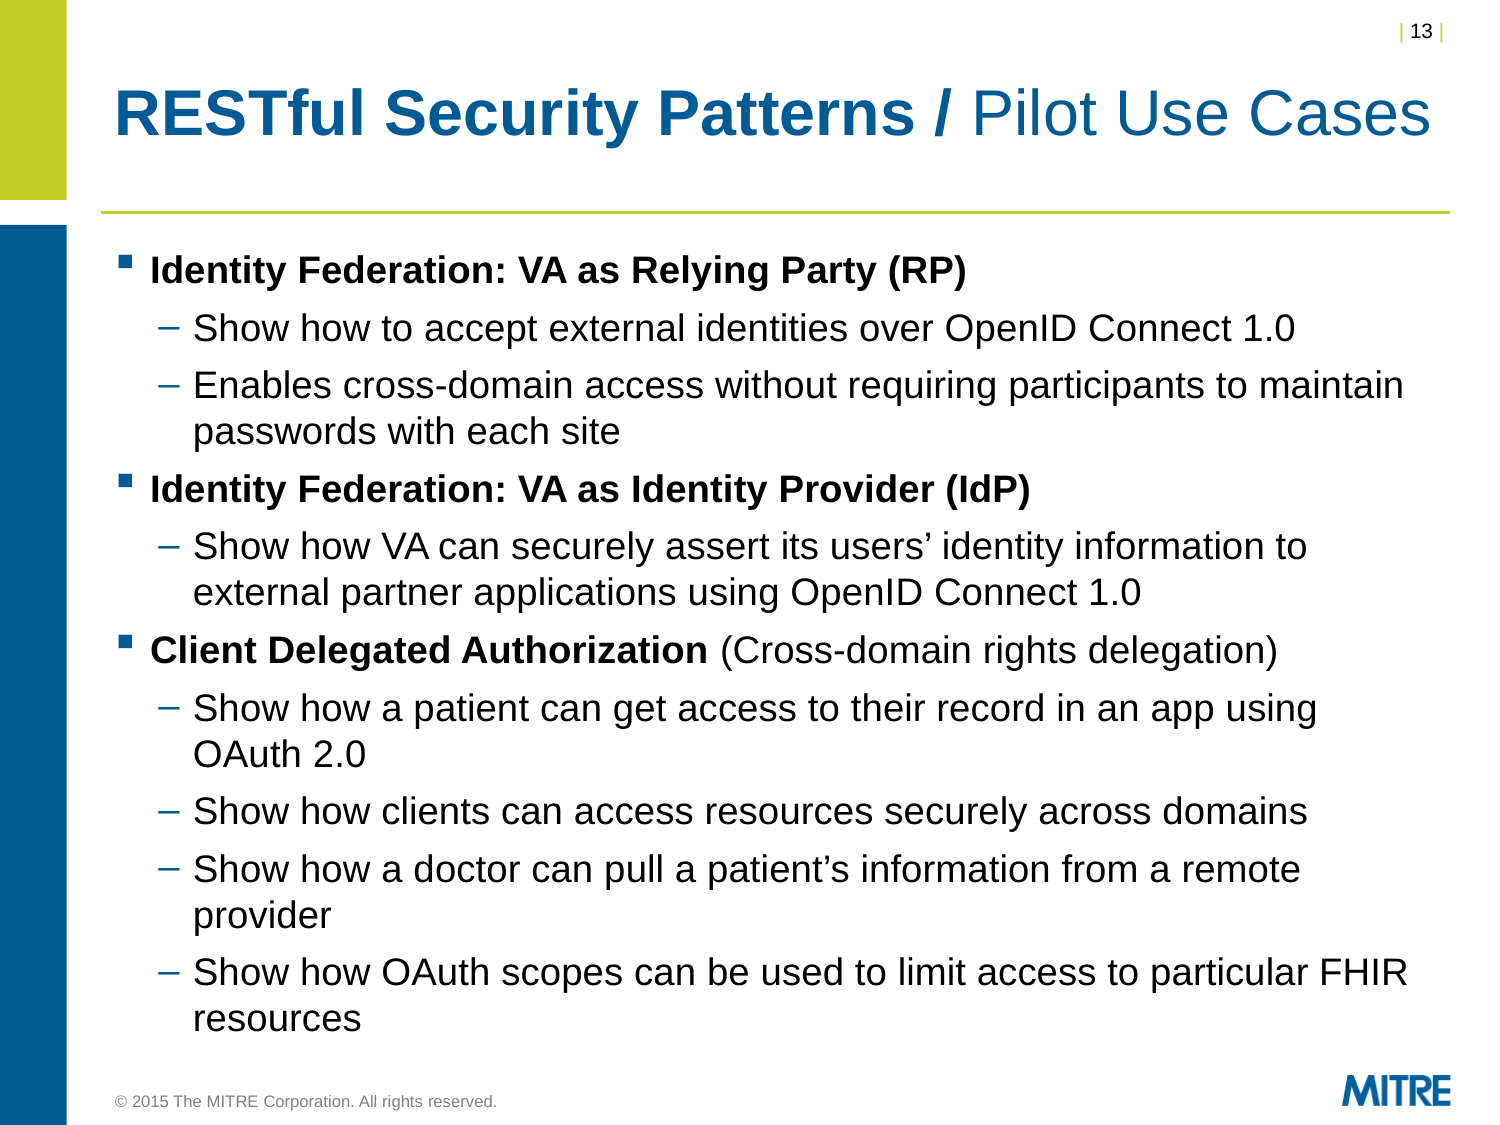

# RESTful Security Patterns / Pilot Use Cases
Identity Federation: VA as Relying Party (RP)
Show how to accept external identities over OpenID Connect 1.0
Enables cross-domain access without requiring participants to maintain passwords with each site
Identity Federation: VA as Identity Provider (IdP)
Show how VA can securely assert its users’ identity information to external partner applications using OpenID Connect 1.0
Client Delegated Authorization (Cross-domain rights delegation)
Show how a patient can get access to their record in an app using OAuth 2.0
Show how clients can access resources securely across domains
Show how a doctor can pull a patient’s information from a remote provider
Show how OAuth scopes can be used to limit access to particular FHIR resources